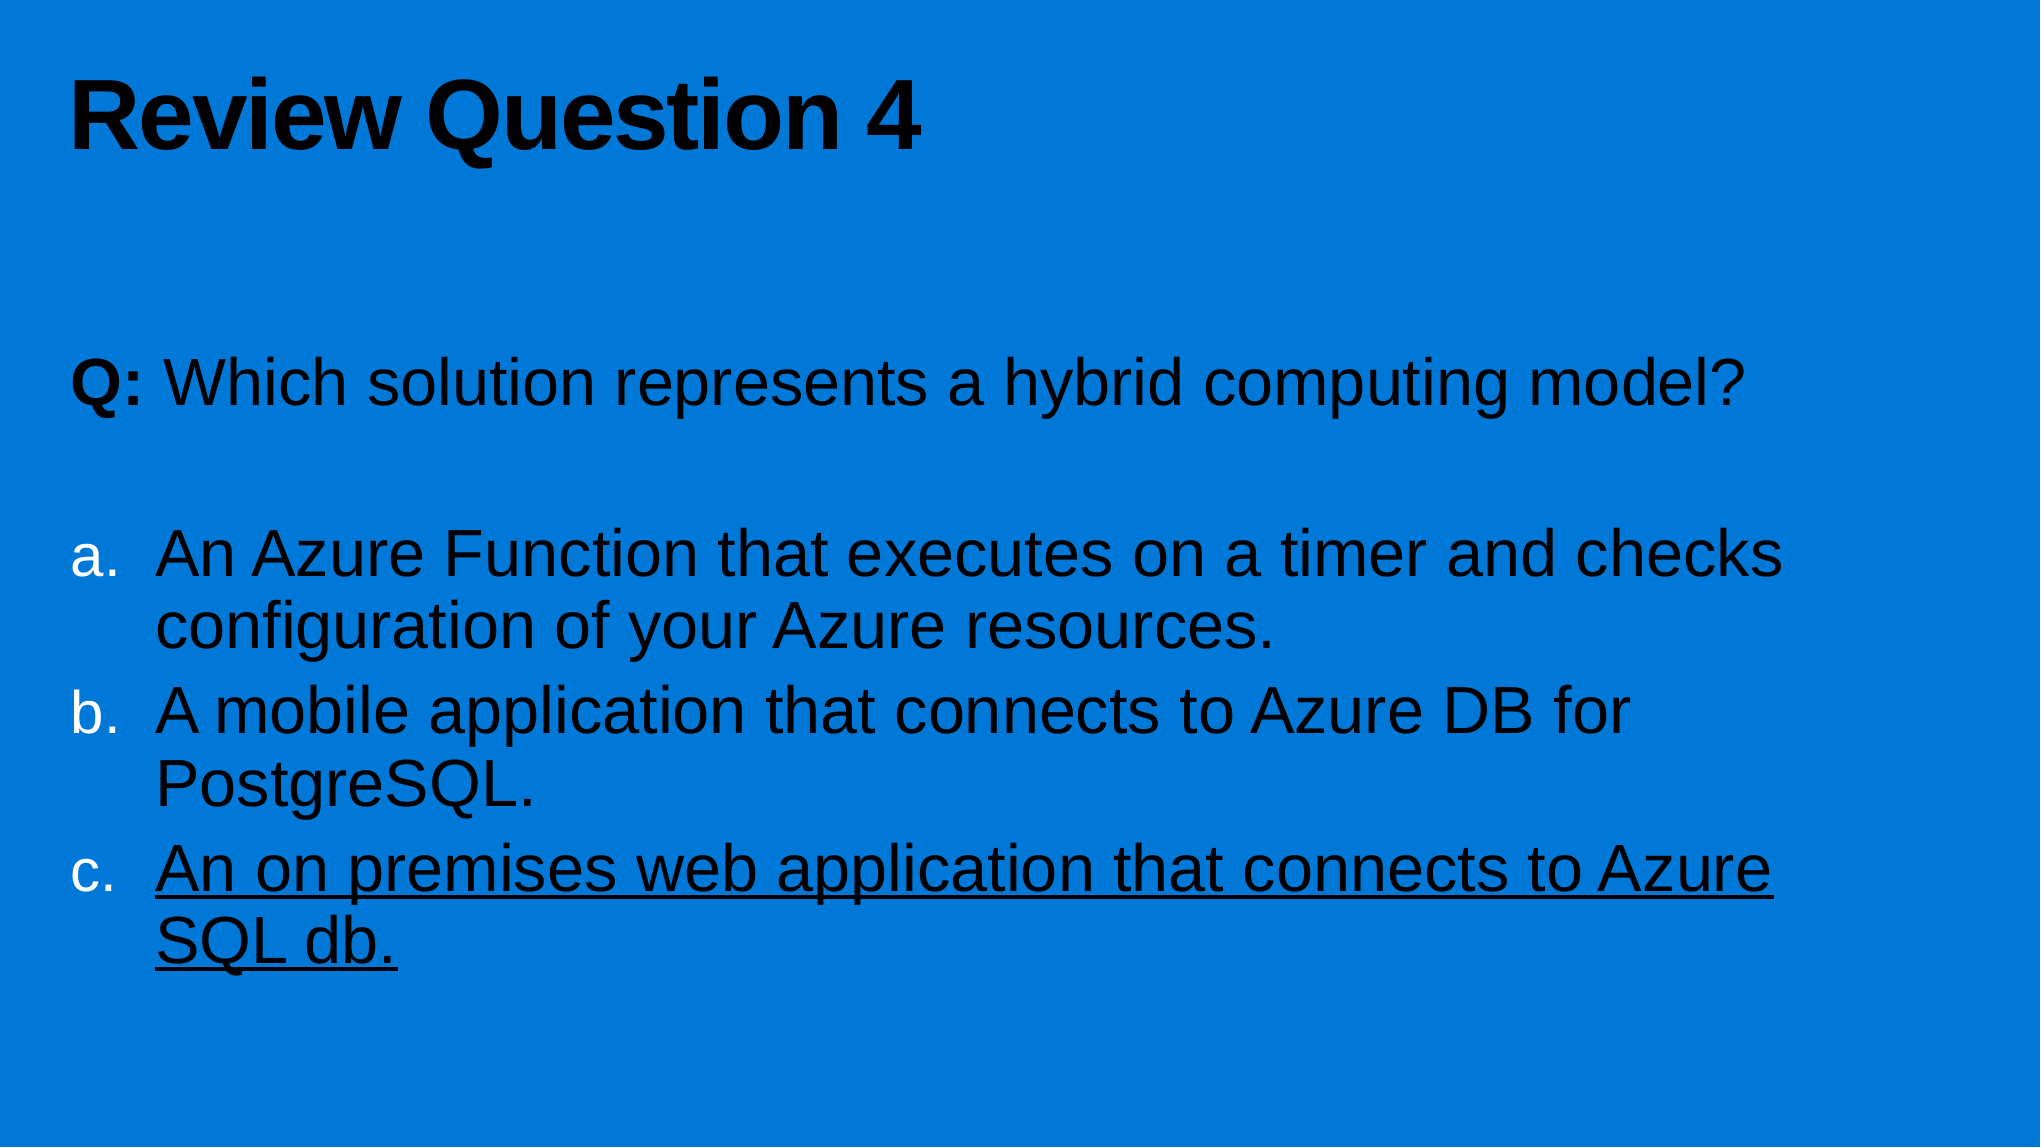

Review Question 4
Q: Which solution represents a hybrid computing model?

An Azure Function that executes on a timer and checks configuration of your Azure resources.
A mobile application that connects to Azure DB for PostgreSQL.
An on premises web application that connects to Azure SQL db.